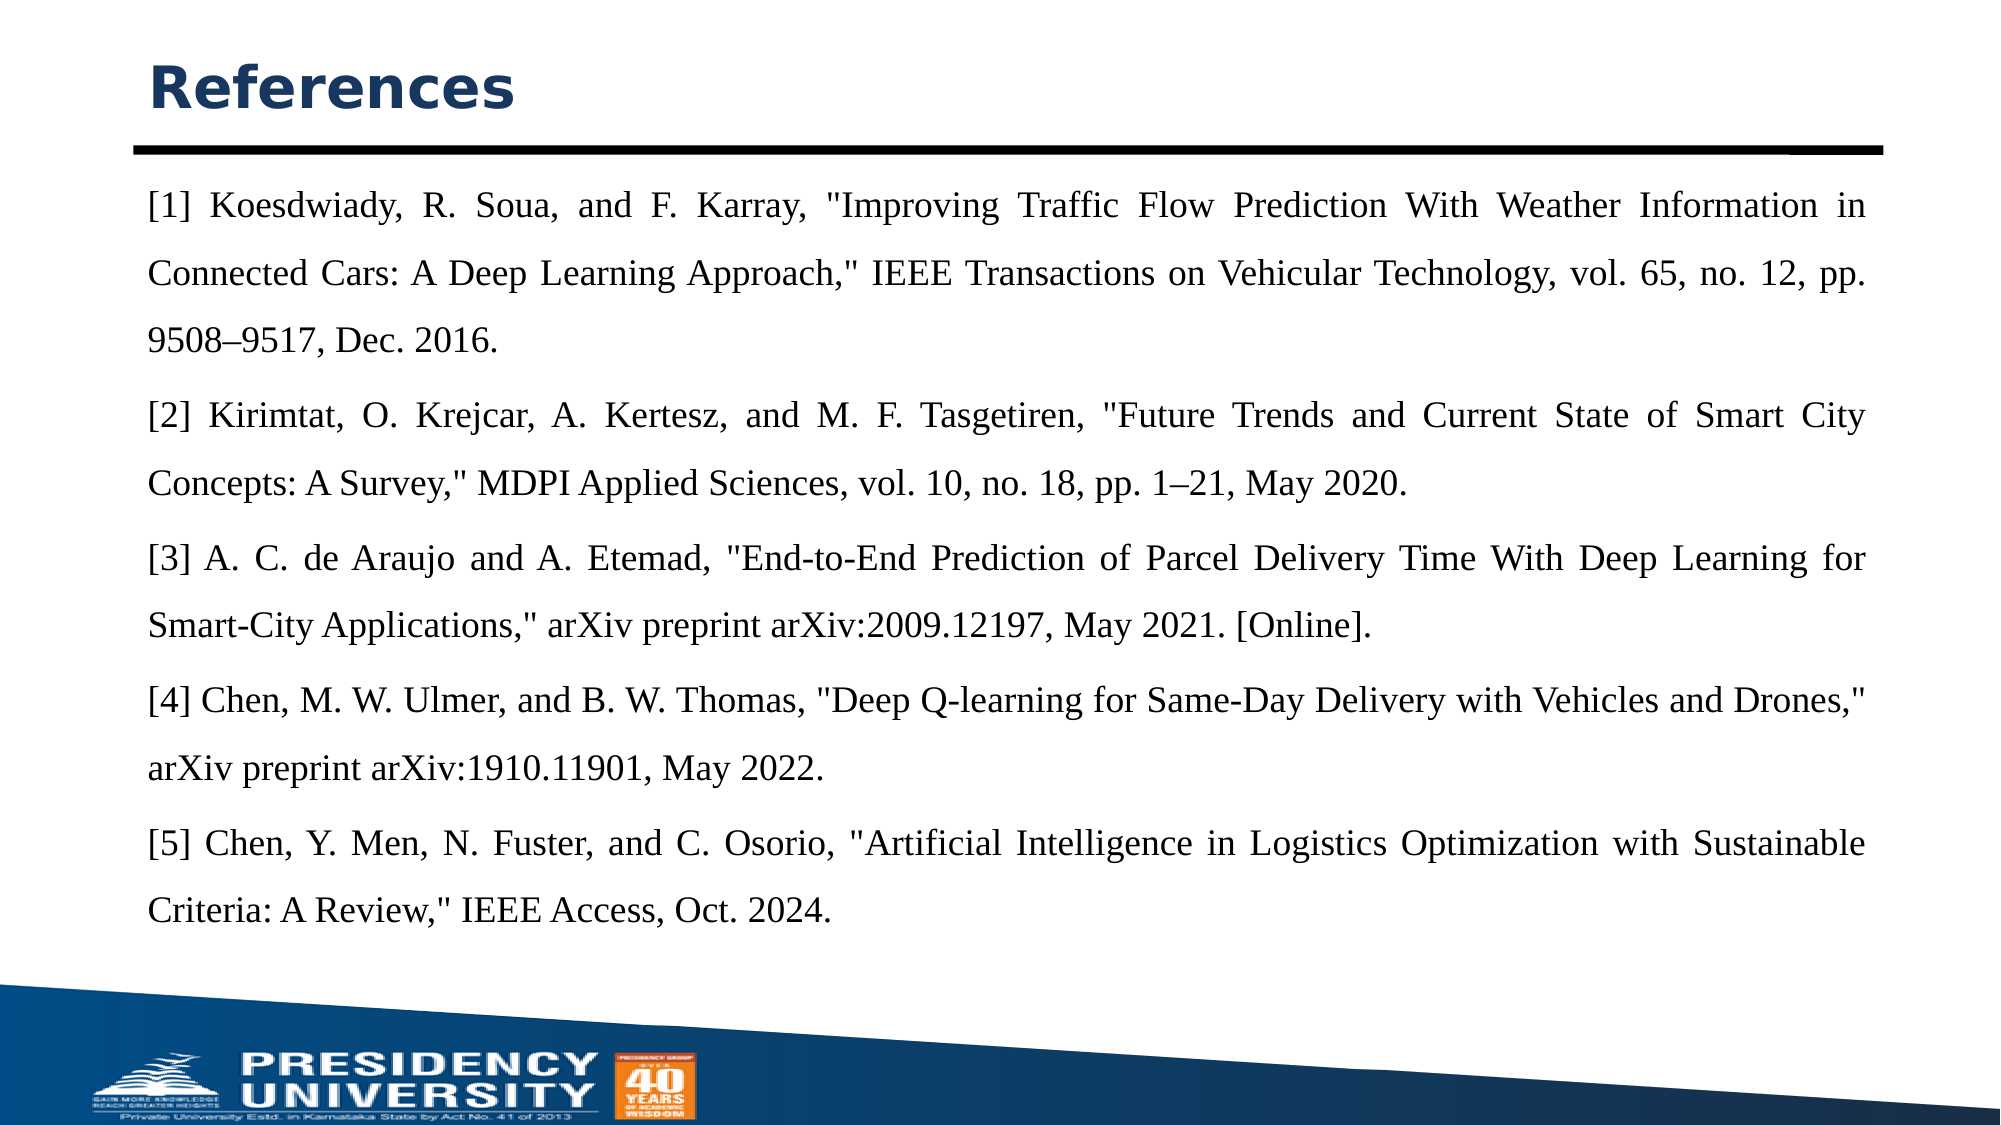

# References
[1] Koesdwiady, R. Soua, and F. Karray, "Improving Traffic Flow Prediction With Weather Information in Connected Cars: A Deep Learning Approach," IEEE Transactions on Vehicular Technology, vol. 65, no. 12, pp. 9508–9517, Dec. 2016.
[2] Kirimtat, O. Krejcar, A. Kertesz, and M. F. Tasgetiren, "Future Trends and Current State of Smart City Concepts: A Survey," MDPI Applied Sciences, vol. 10, no. 18, pp. 1–21, May 2020.
[3] A. C. de Araujo and A. Etemad, "End-to-End Prediction of Parcel Delivery Time With Deep Learning for Smart-City Applications," arXiv preprint arXiv:2009.12197, May 2021. [Online].
[4] Chen, M. W. Ulmer, and B. W. Thomas, "Deep Q-learning for Same-Day Delivery with Vehicles and Drones," arXiv preprint arXiv:1910.11901, May 2022.
[5] Chen, Y. Men, N. Fuster, and C. Osorio, "Artificial Intelligence in Logistics Optimization with Sustainable Criteria: A Review," IEEE Access, Oct. 2024.